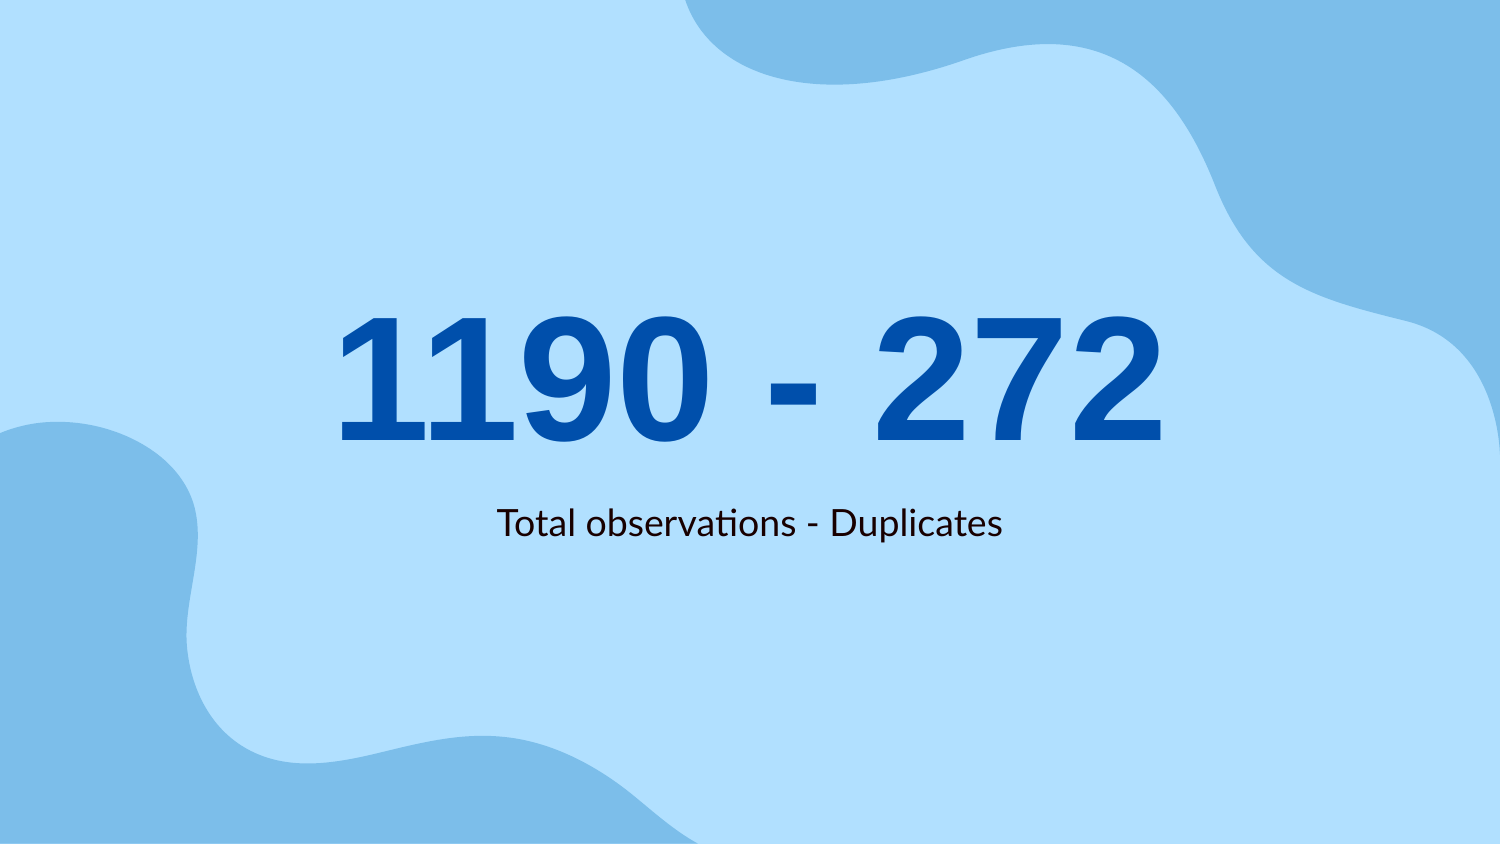

# 1190 - 272
Total observations - Duplicates